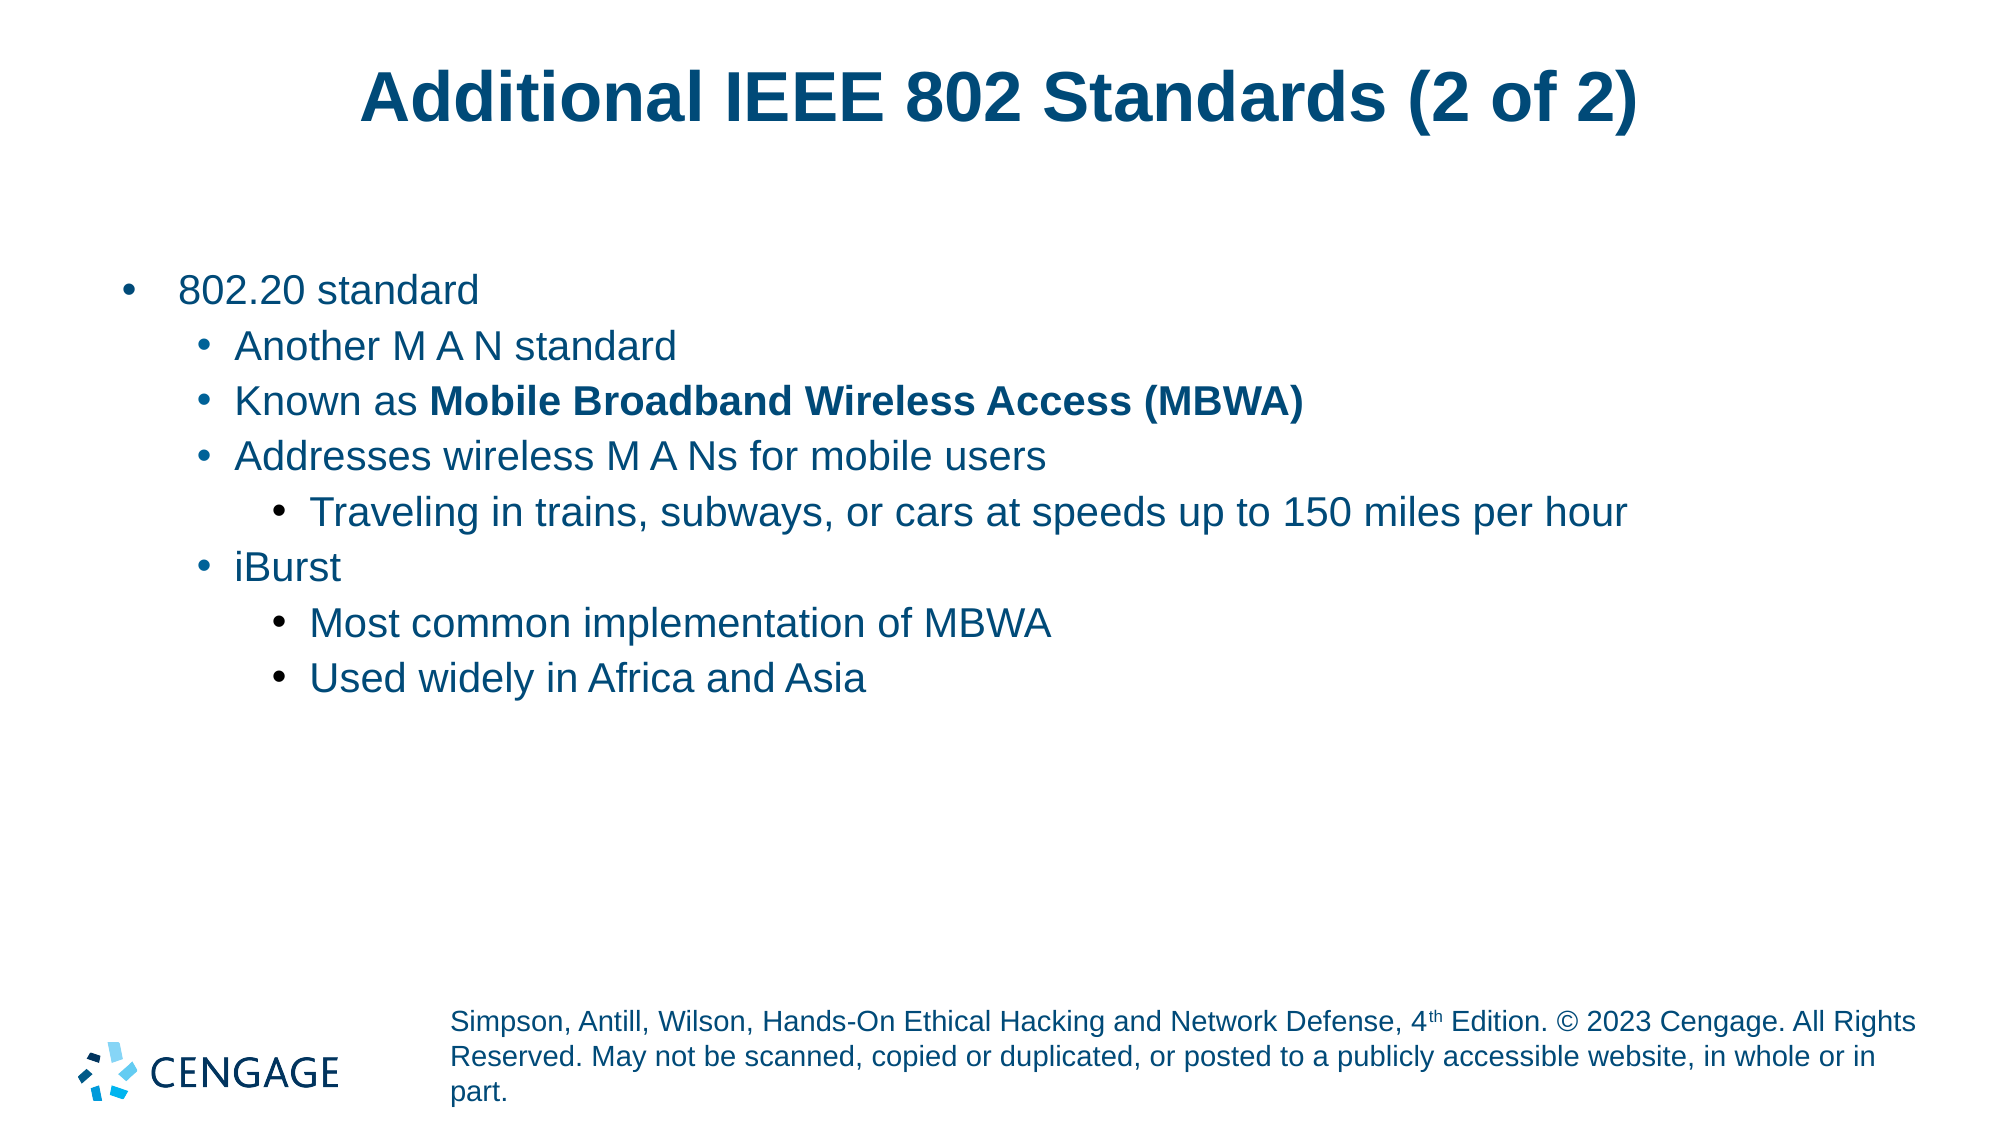

# Additional IEEE 802 Standards (2 of 2)
802.20 standard
Another M A N standard
Known as Mobile Broadband Wireless Access (MBWA)
Addresses wireless M A Ns for mobile users
Traveling in trains, subways, or cars at speeds up to 150 miles per hour
iBurst
Most common implementation of MBWA
Used widely in Africa and Asia